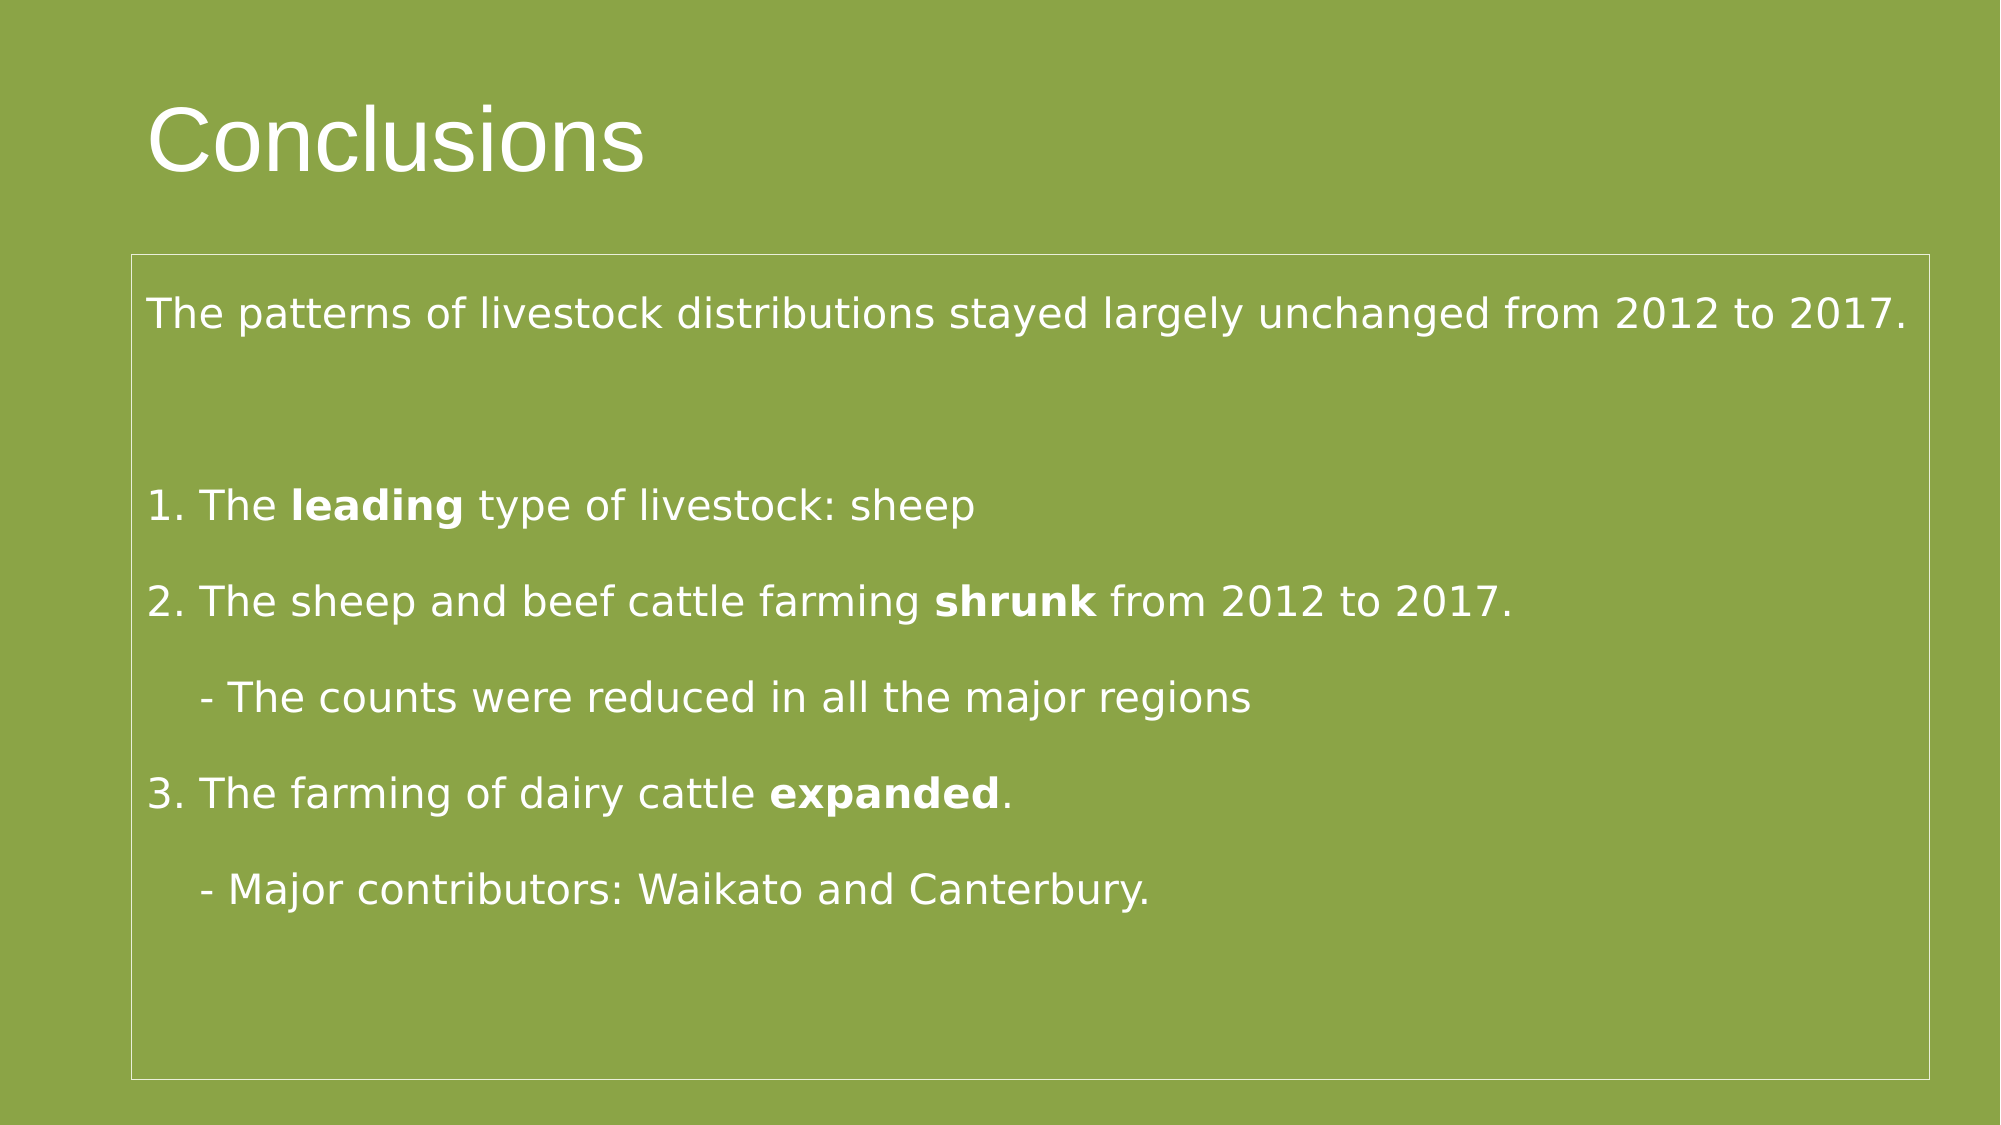

# Conclusions
The patterns of livestock distributions stayed largely unchanged from 2012 to 2017.

1. The leading type of livestock: sheep
2. The sheep and beef cattle farming shrunk from 2012 to 2017.
    - The counts were reduced in all the major regions
3. The farming of dairy cattle expanded.
    - Major contributors: Waikato and Canterbury.